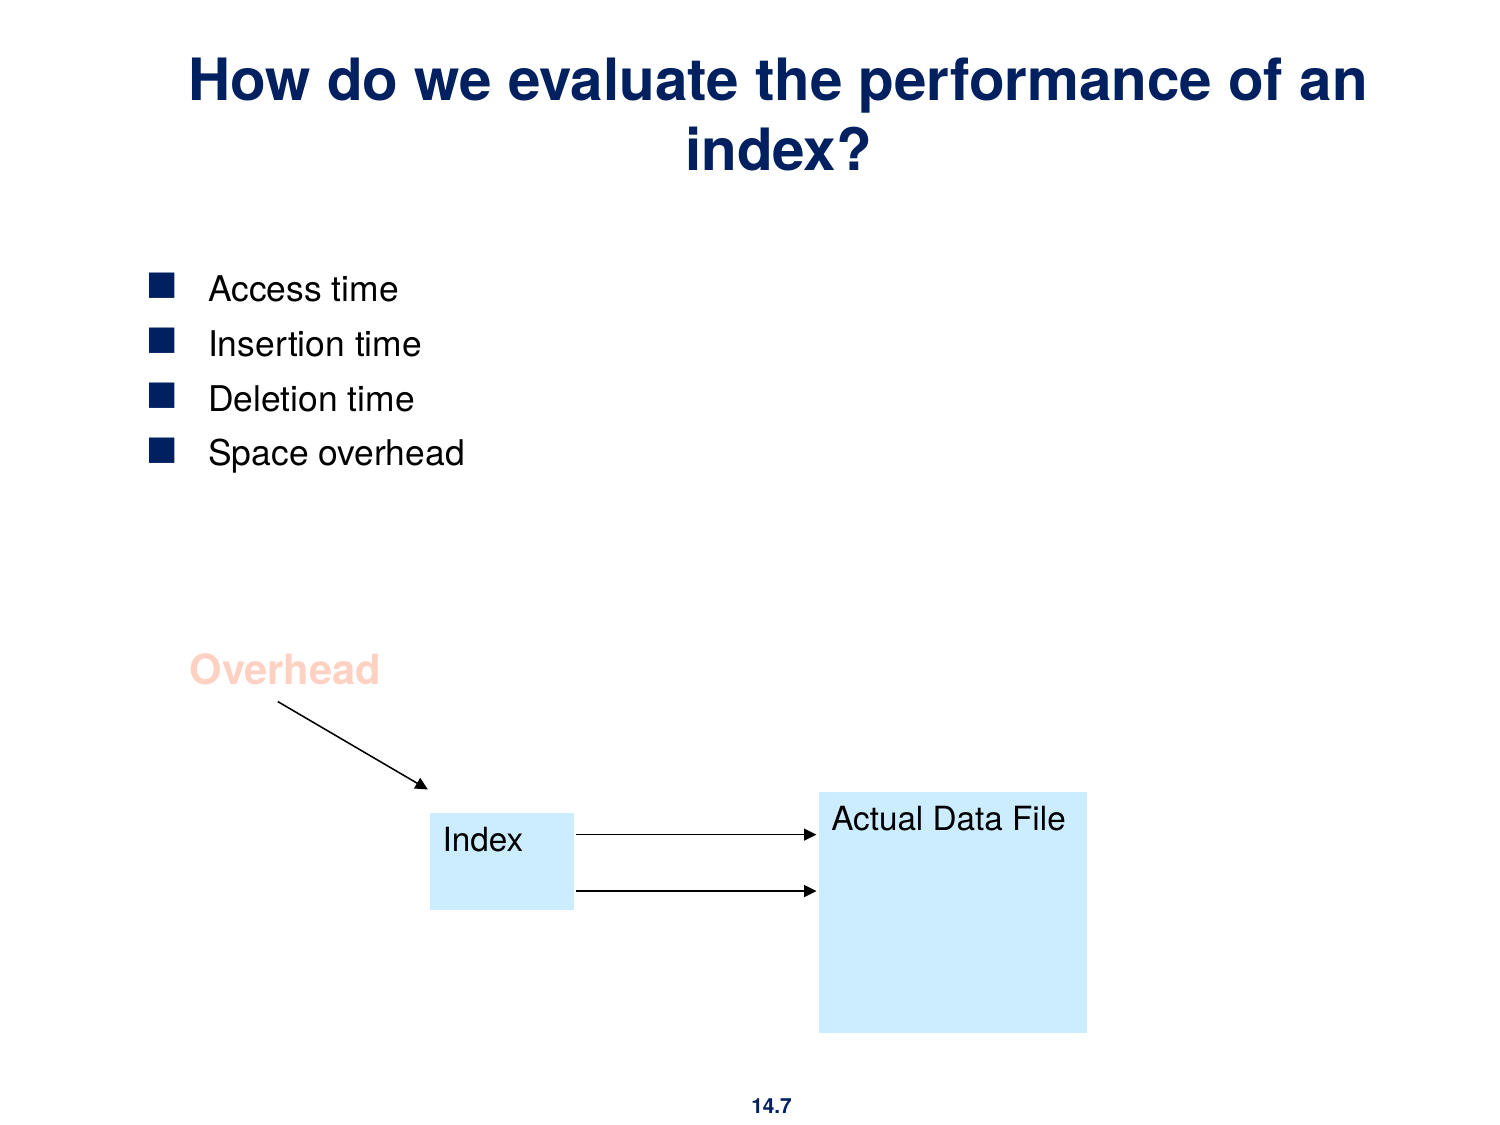

# How do we evaluate the performance of an index?

Access time
Insertion time
Deletion time
Space overhead
Overhead
Actual Data File
Index